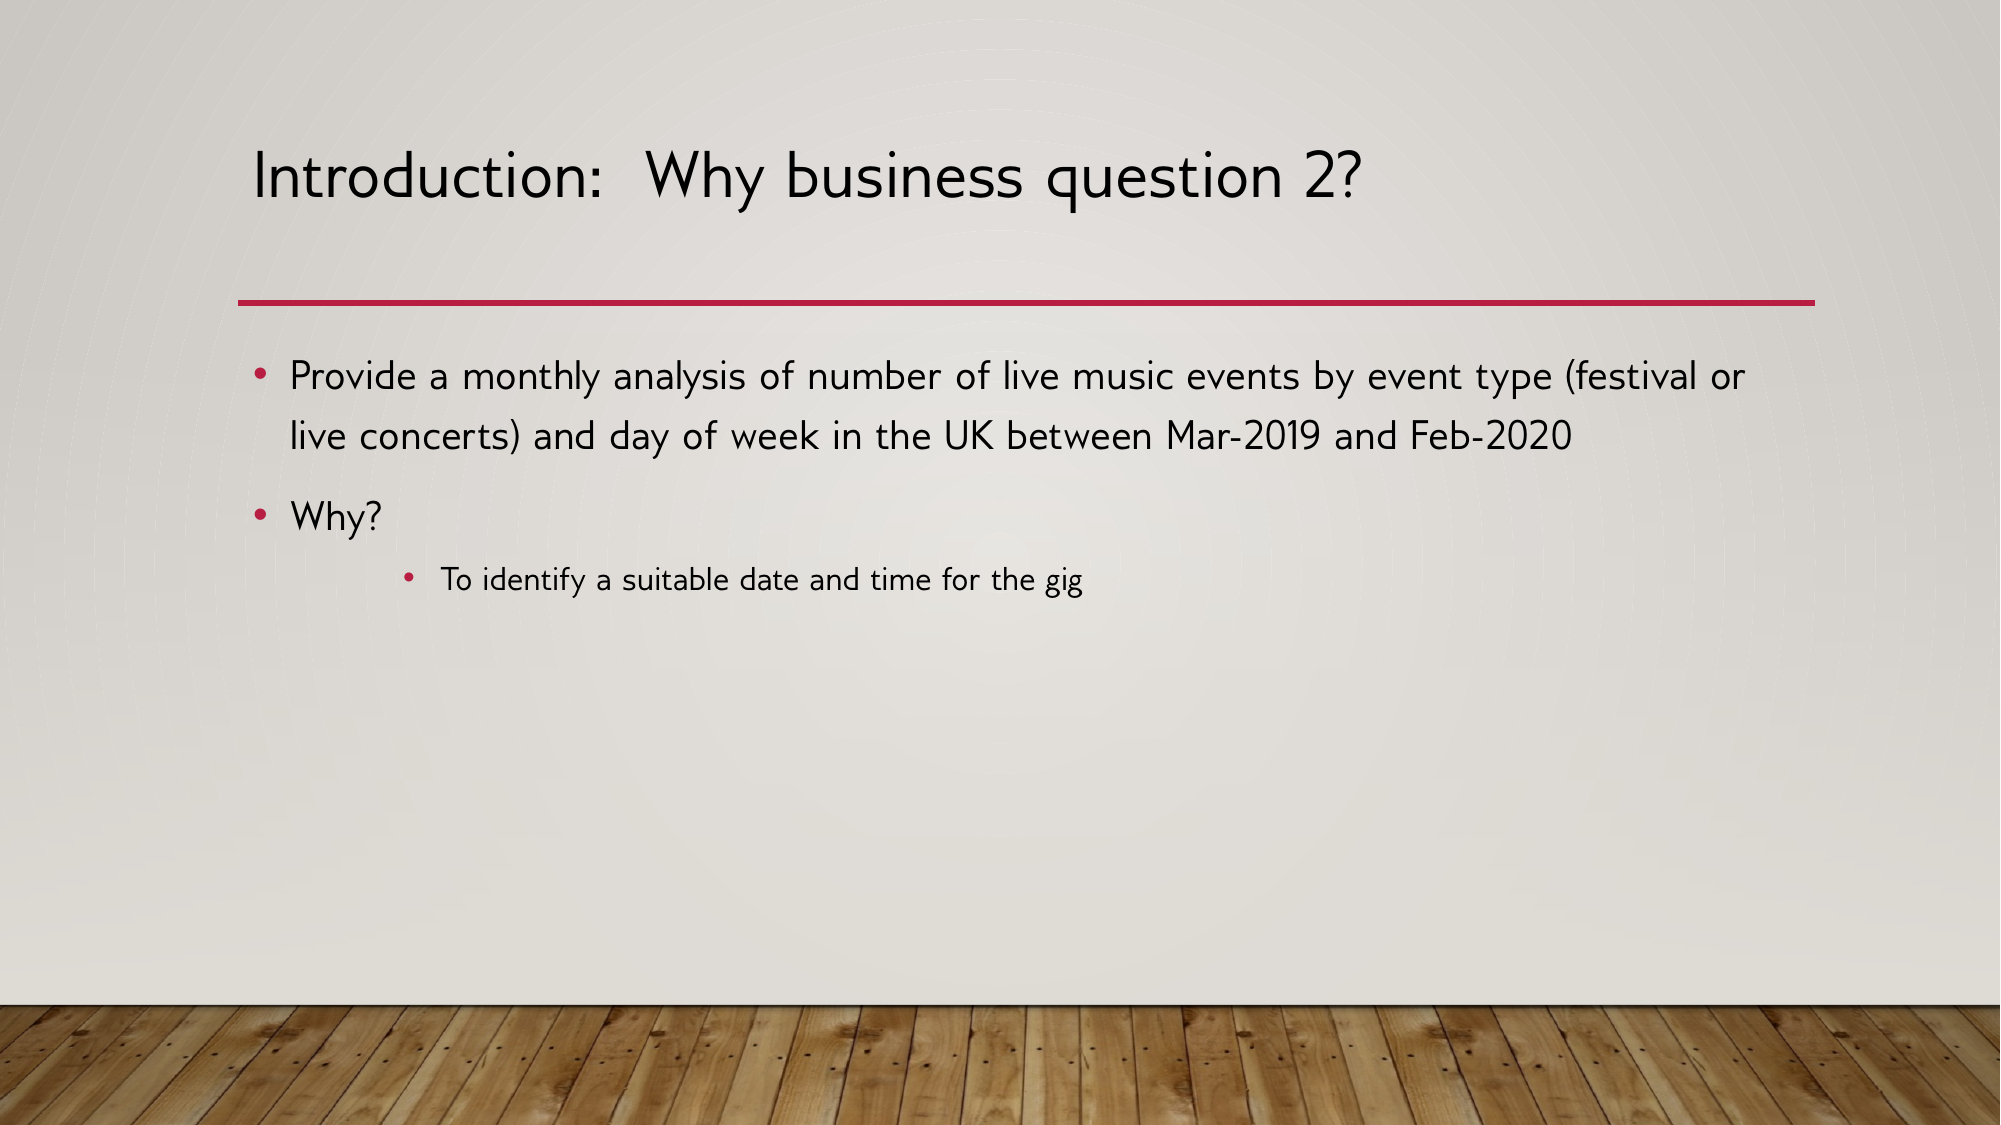

# Introduction:  Why business question 2?
Provide a monthly analysis of number of live music events by event type (festival or live concerts) and day of week in the UK between Mar-2019 and Feb-2020
Why?
To identify a suitable date and time for the gig